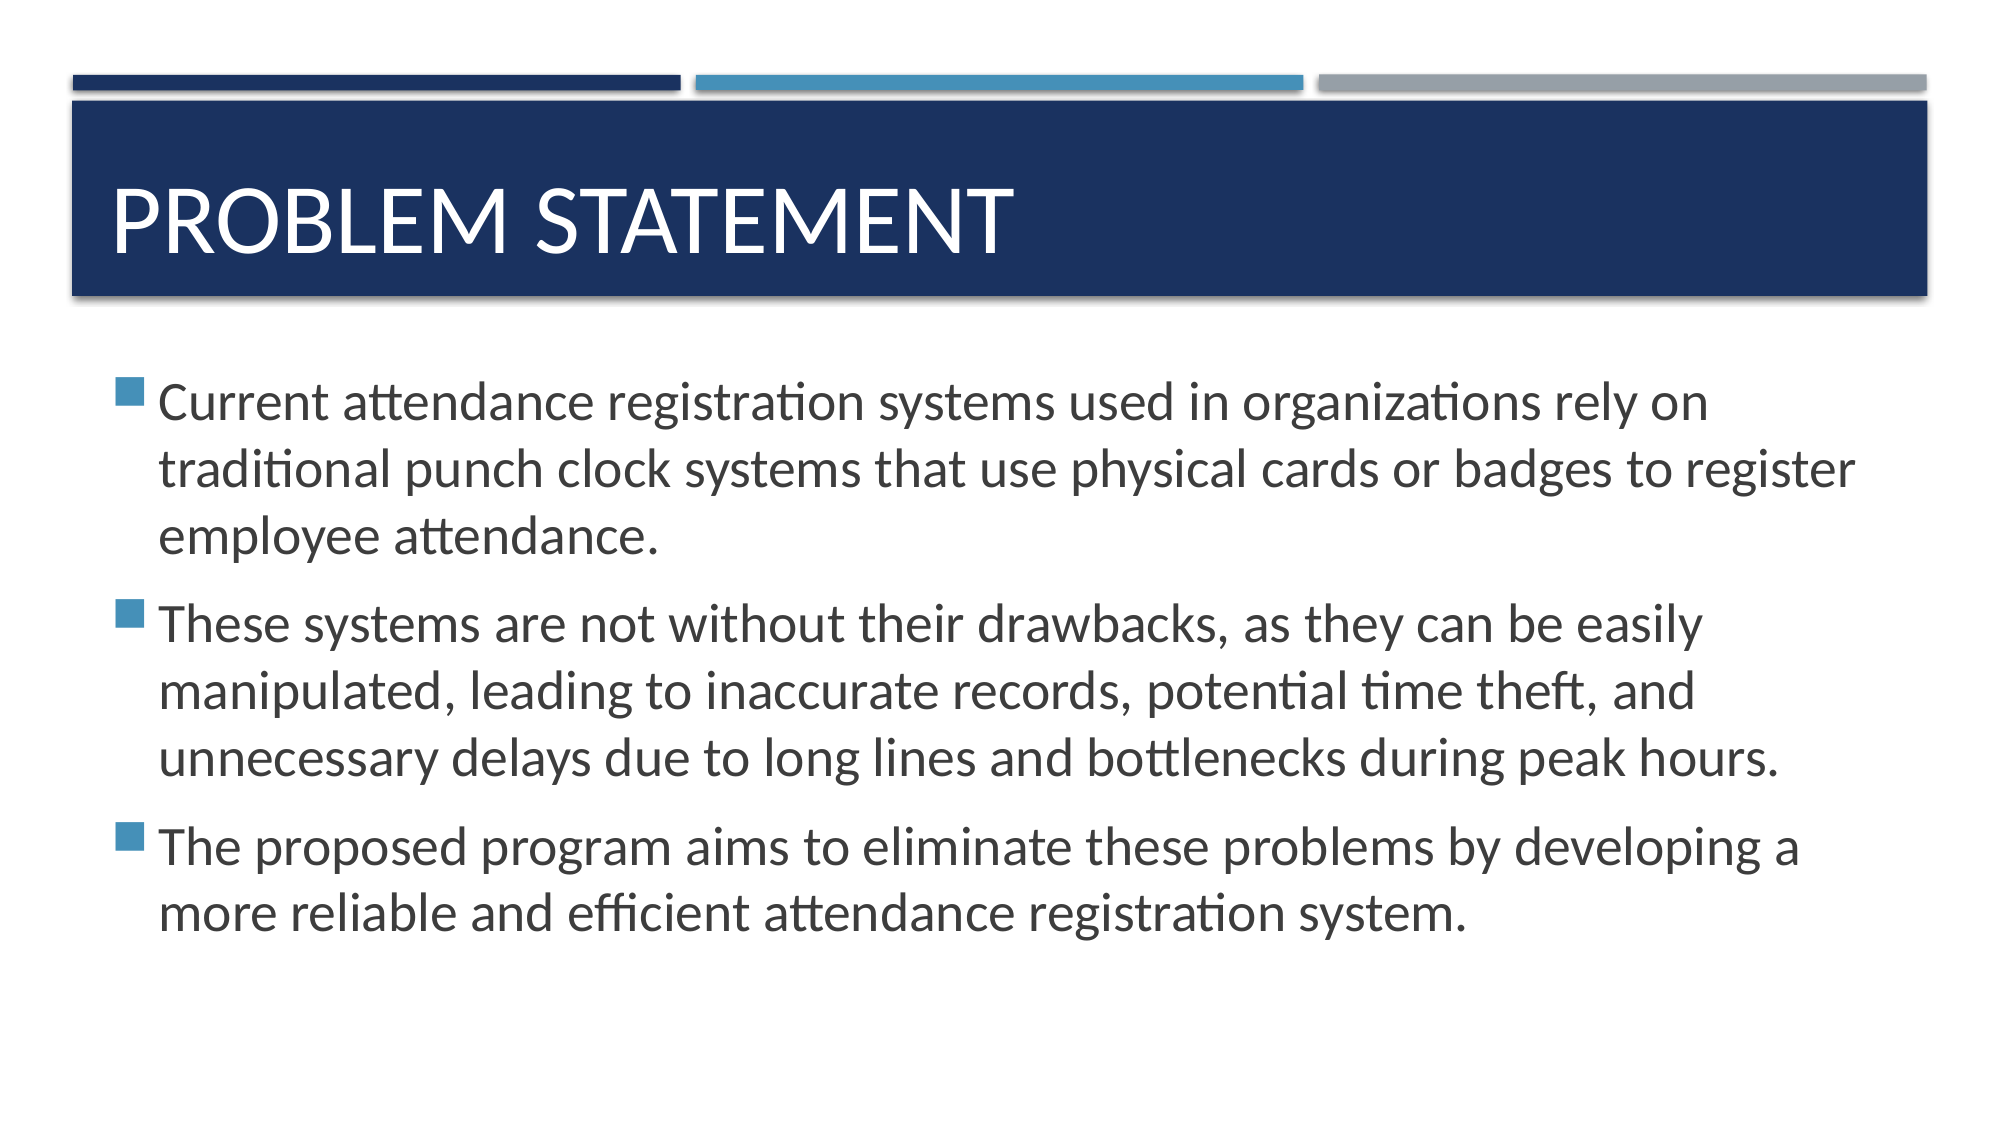

# Problem Statement
Current attendance registration systems used in organizations rely on traditional punch clock systems that use physical cards or badges to register employee attendance.
These systems are not without their drawbacks, as they can be easily manipulated, leading to inaccurate records, potential time theft, and unnecessary delays due to long lines and bottlenecks during peak hours.
The proposed program aims to eliminate these problems by developing a more reliable and efficient attendance registration system.